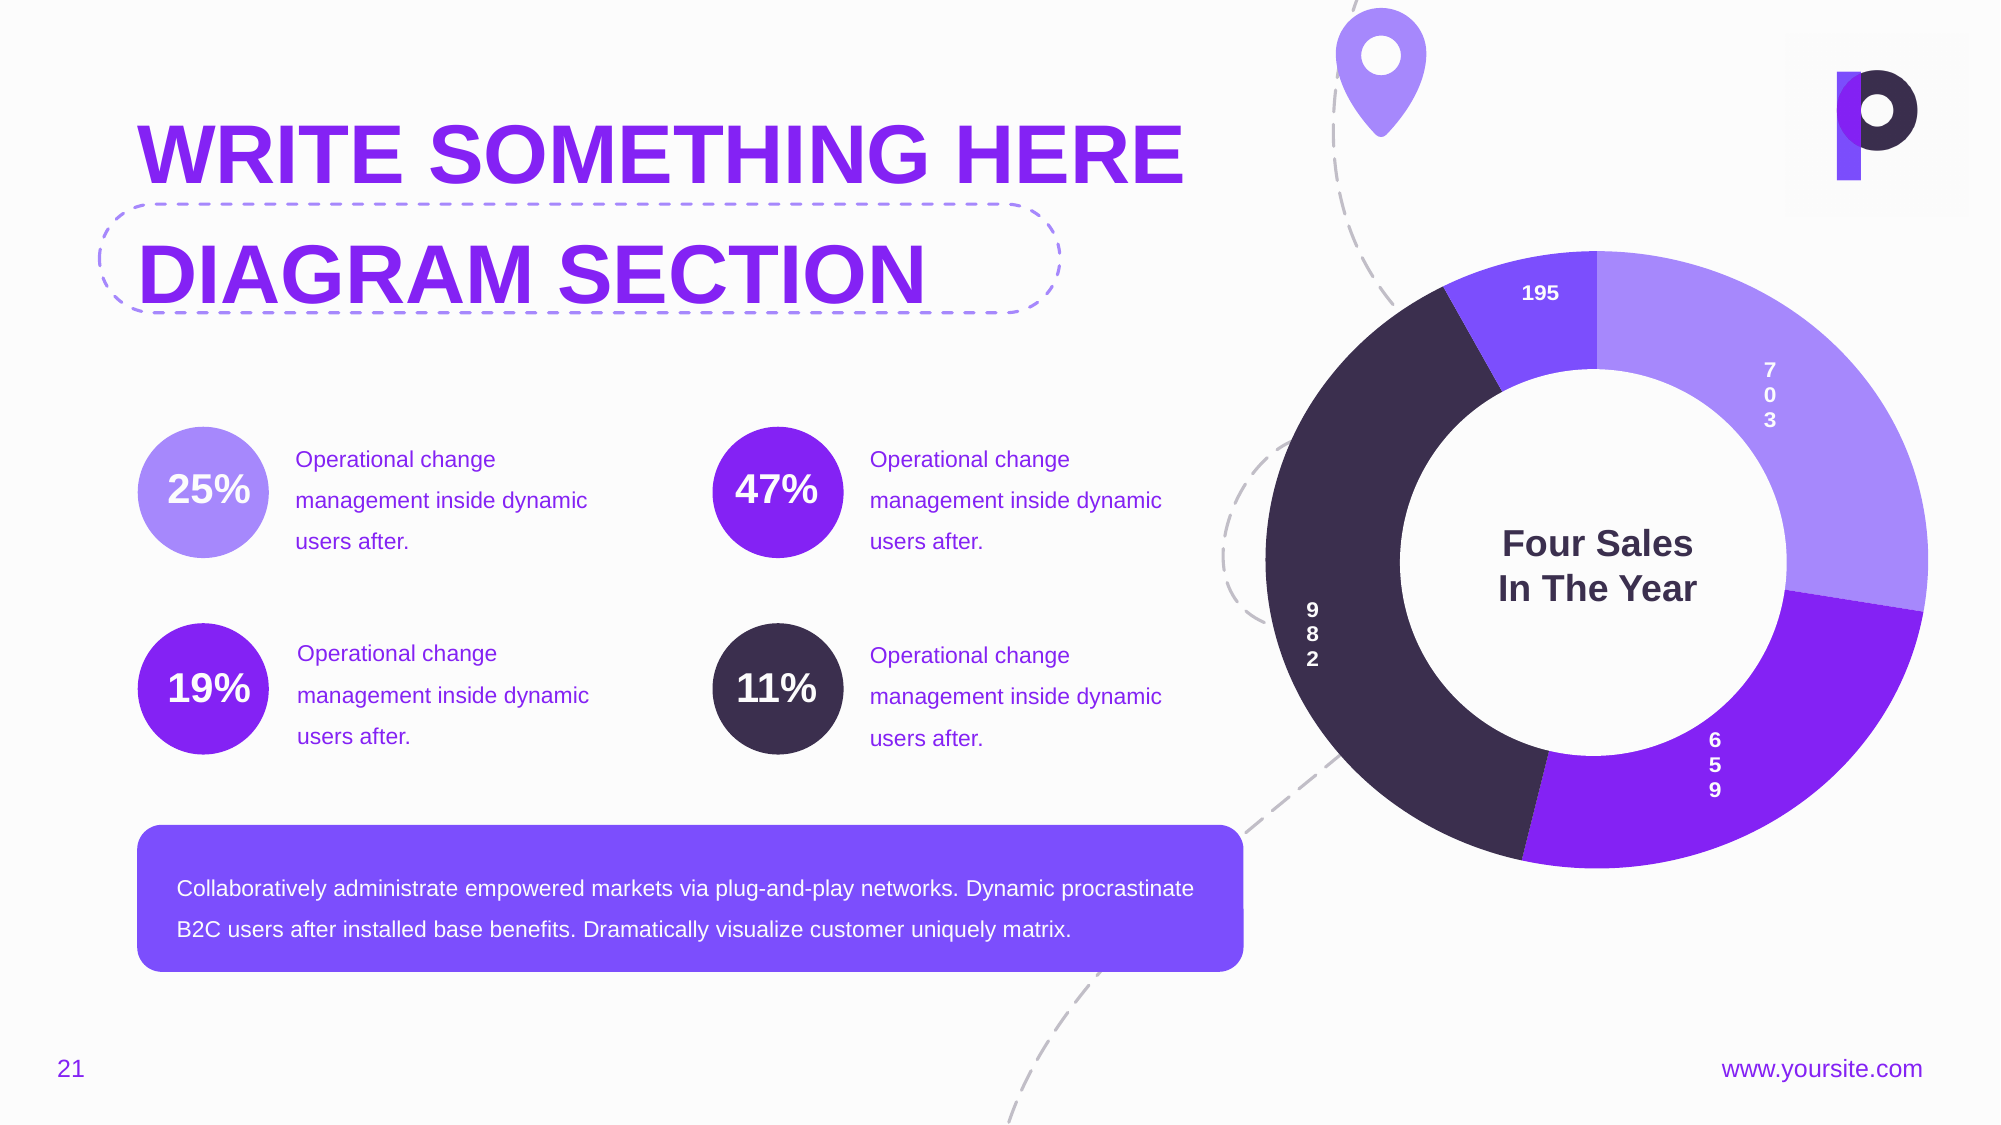

WRITE SOMETHING HERE   DIAGRAM SECTION

### Chart

| Category | Sales 2017 |
|---|---|
| Rival Company One | 703.0 |
| Rival Company Two | 659.0 |
| Our Company | 982.0 |
| And Othrers | 195.0 |
Four Sales
In The Year

Operational change management inside dynamic users after.
Operational change management inside dynamic users after.
25%
47%

Operational change management inside dynamic users after.
Operational change management inside dynamic users after.
19%
11%

Collaboratively administrate empowered markets via plug-and-play networks. Dynamic procrastinate B2C users after installed base benefits. Dramatically visualize customer uniquely matrix.